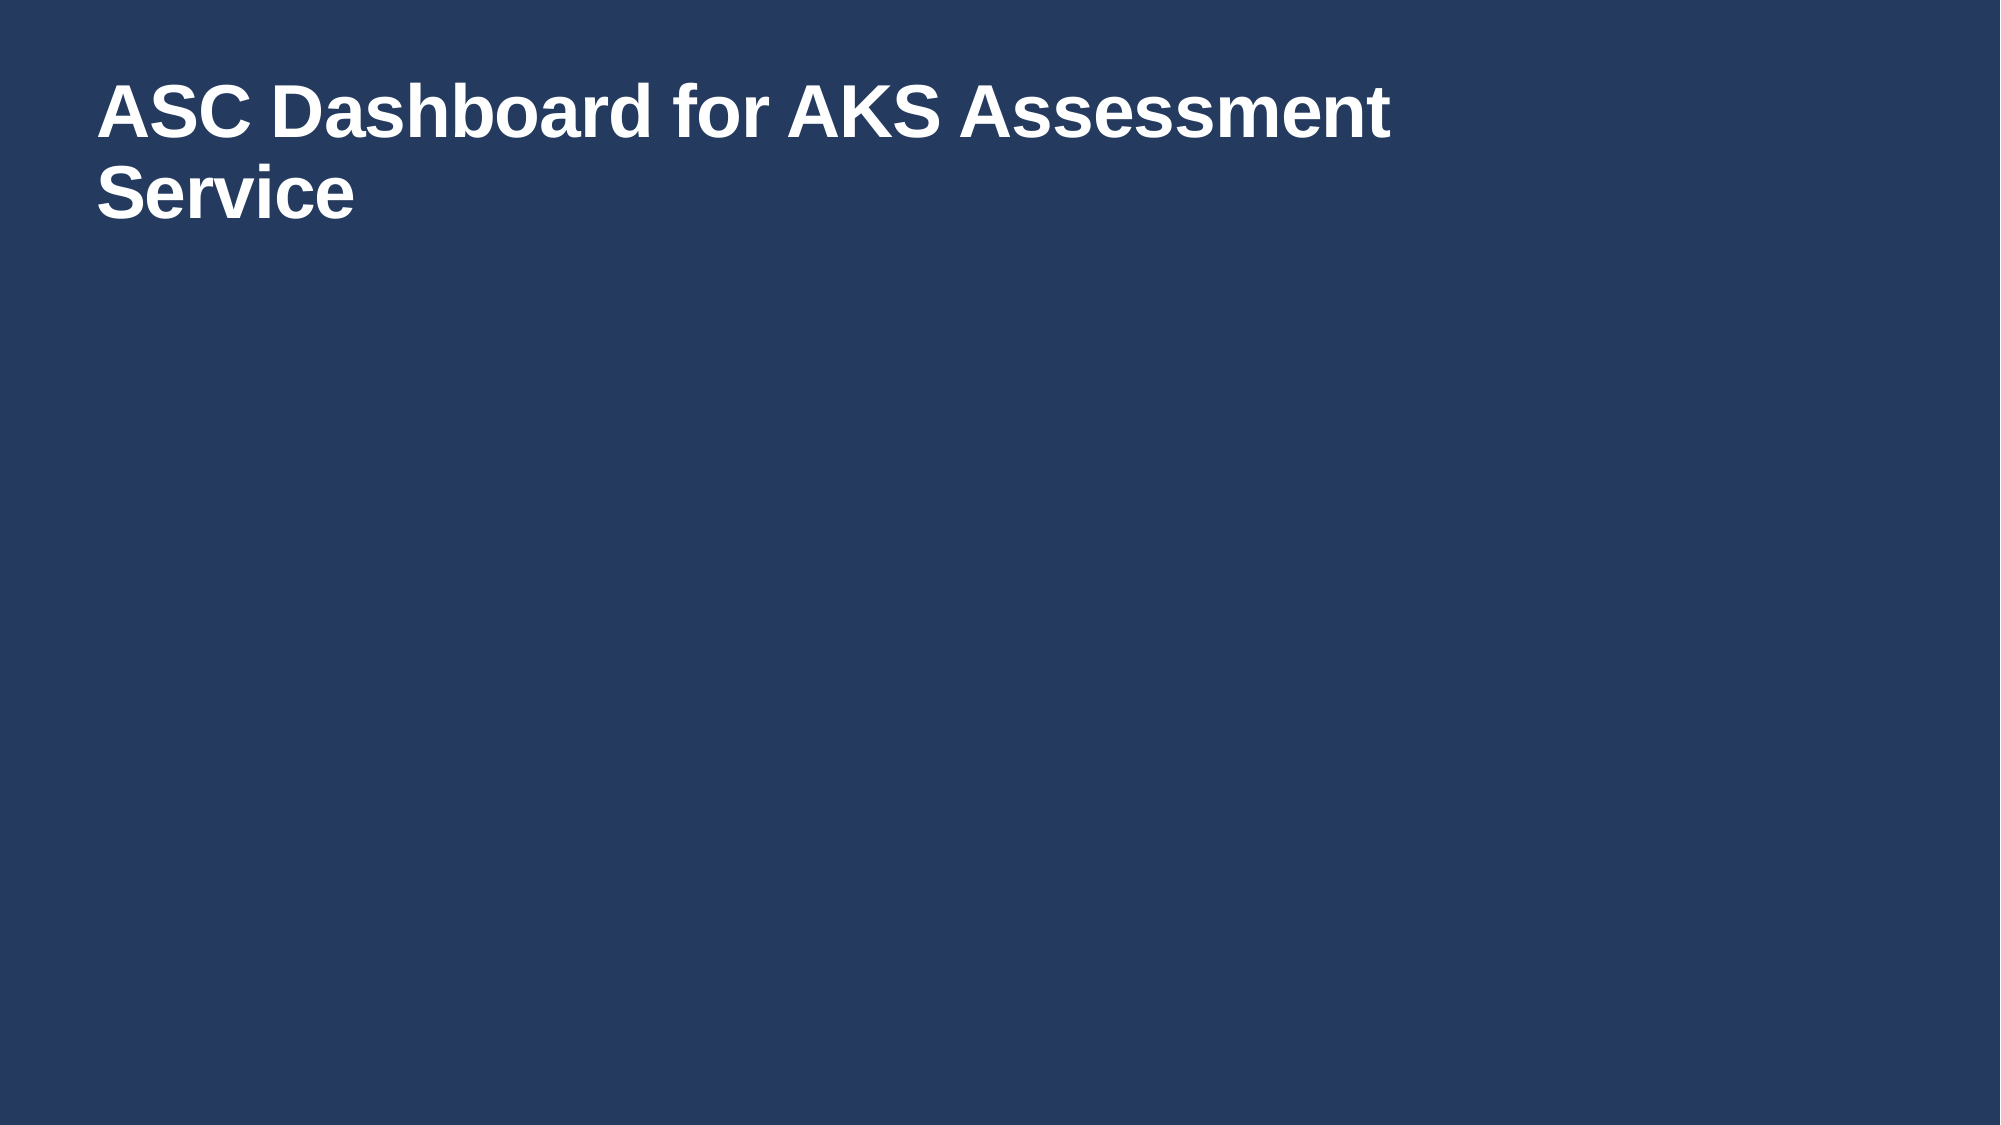

# ASC Dashboard for AKS Assessment Service